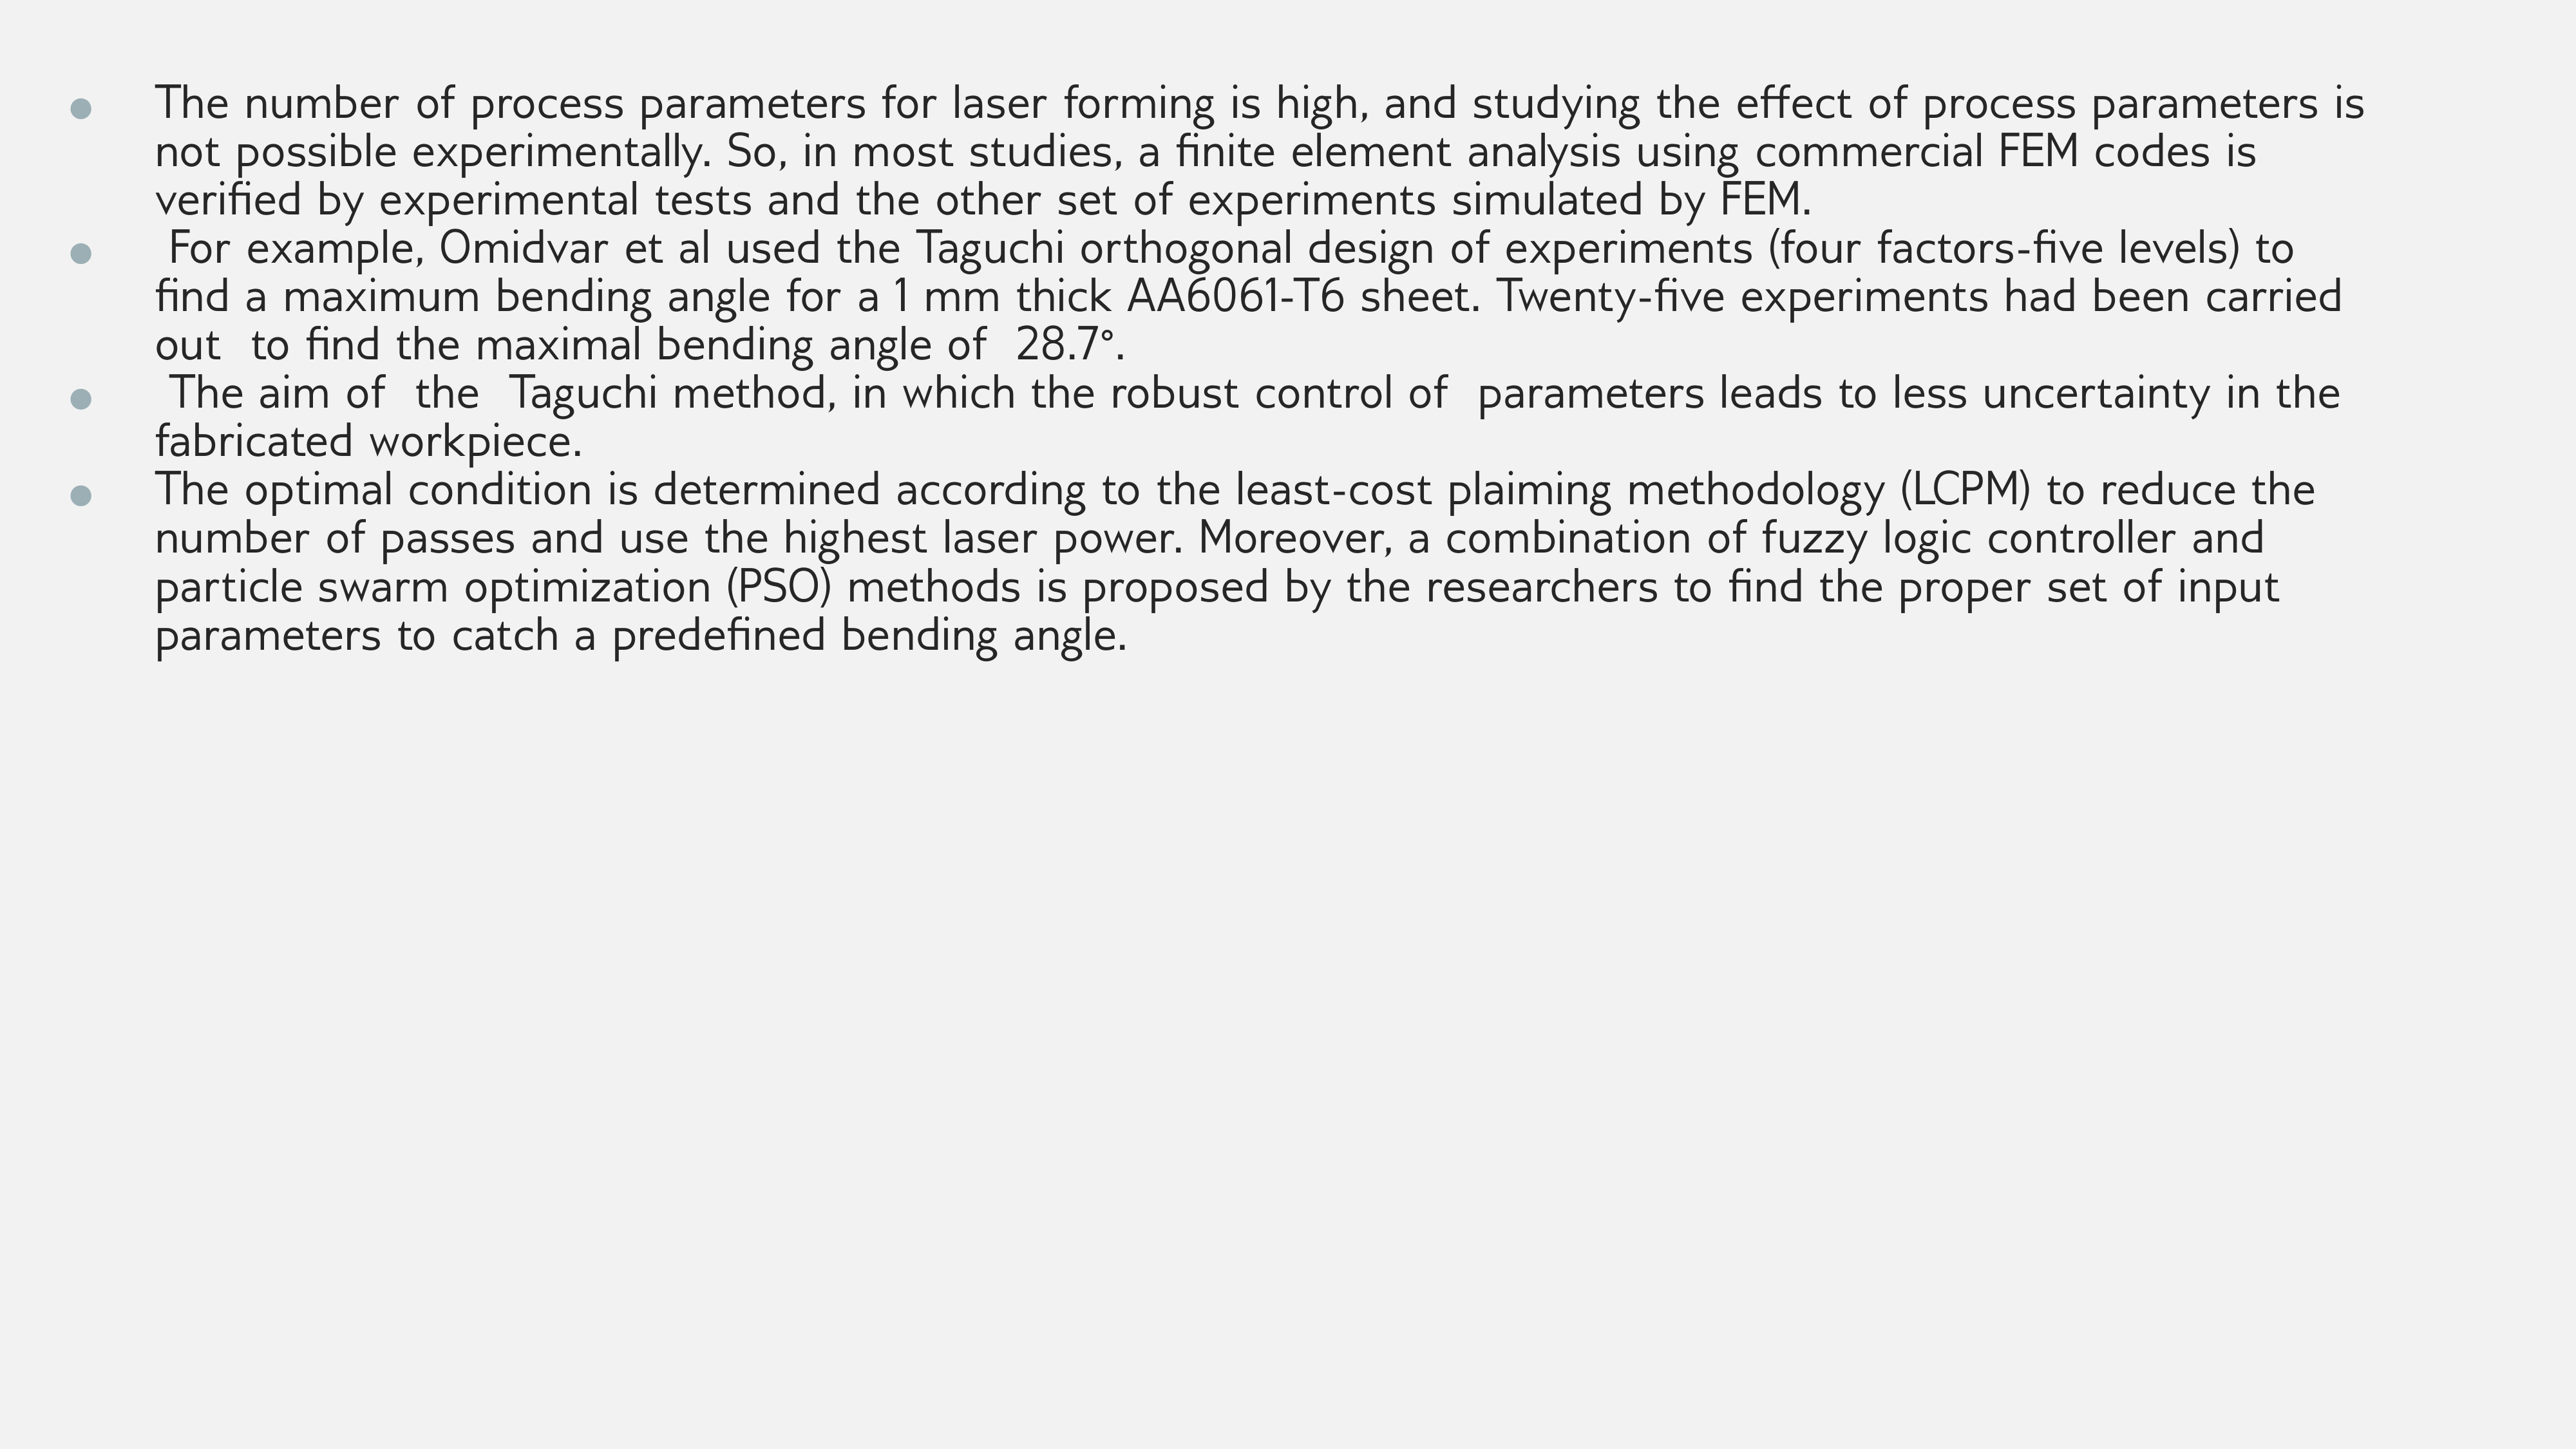

The number of process parameters for laser forming is high, and studying the effect of process parameters is not possible experimentally. So, in most studies, a finite element analysis using commercial FEM codes is verified by experimental tests and the other set of experiments simulated by FEM.
 For example, Omidvar et al used the Taguchi orthogonal design of experiments (four factors-five levels) to find a maximum bending angle for a 1 mm thick AA6061-T6 sheet. Twenty-five experiments had been carried out  to find the maximal bending angle of  28.7°.
 The aim of  the  Taguchi method, in which the robust control of  parameters leads to less uncertainty in the fabricated workpiece.
The optimal condition is determined according to the least-cost plaiming methodology (LCPM) to reduce the number of passes and use the highest laser power. Moreover, a combination of fuzzy logic controller and particle swarm optimization (PSO) methods is proposed by the researchers to find the proper set of input parameters to catch a predefined bending angle.